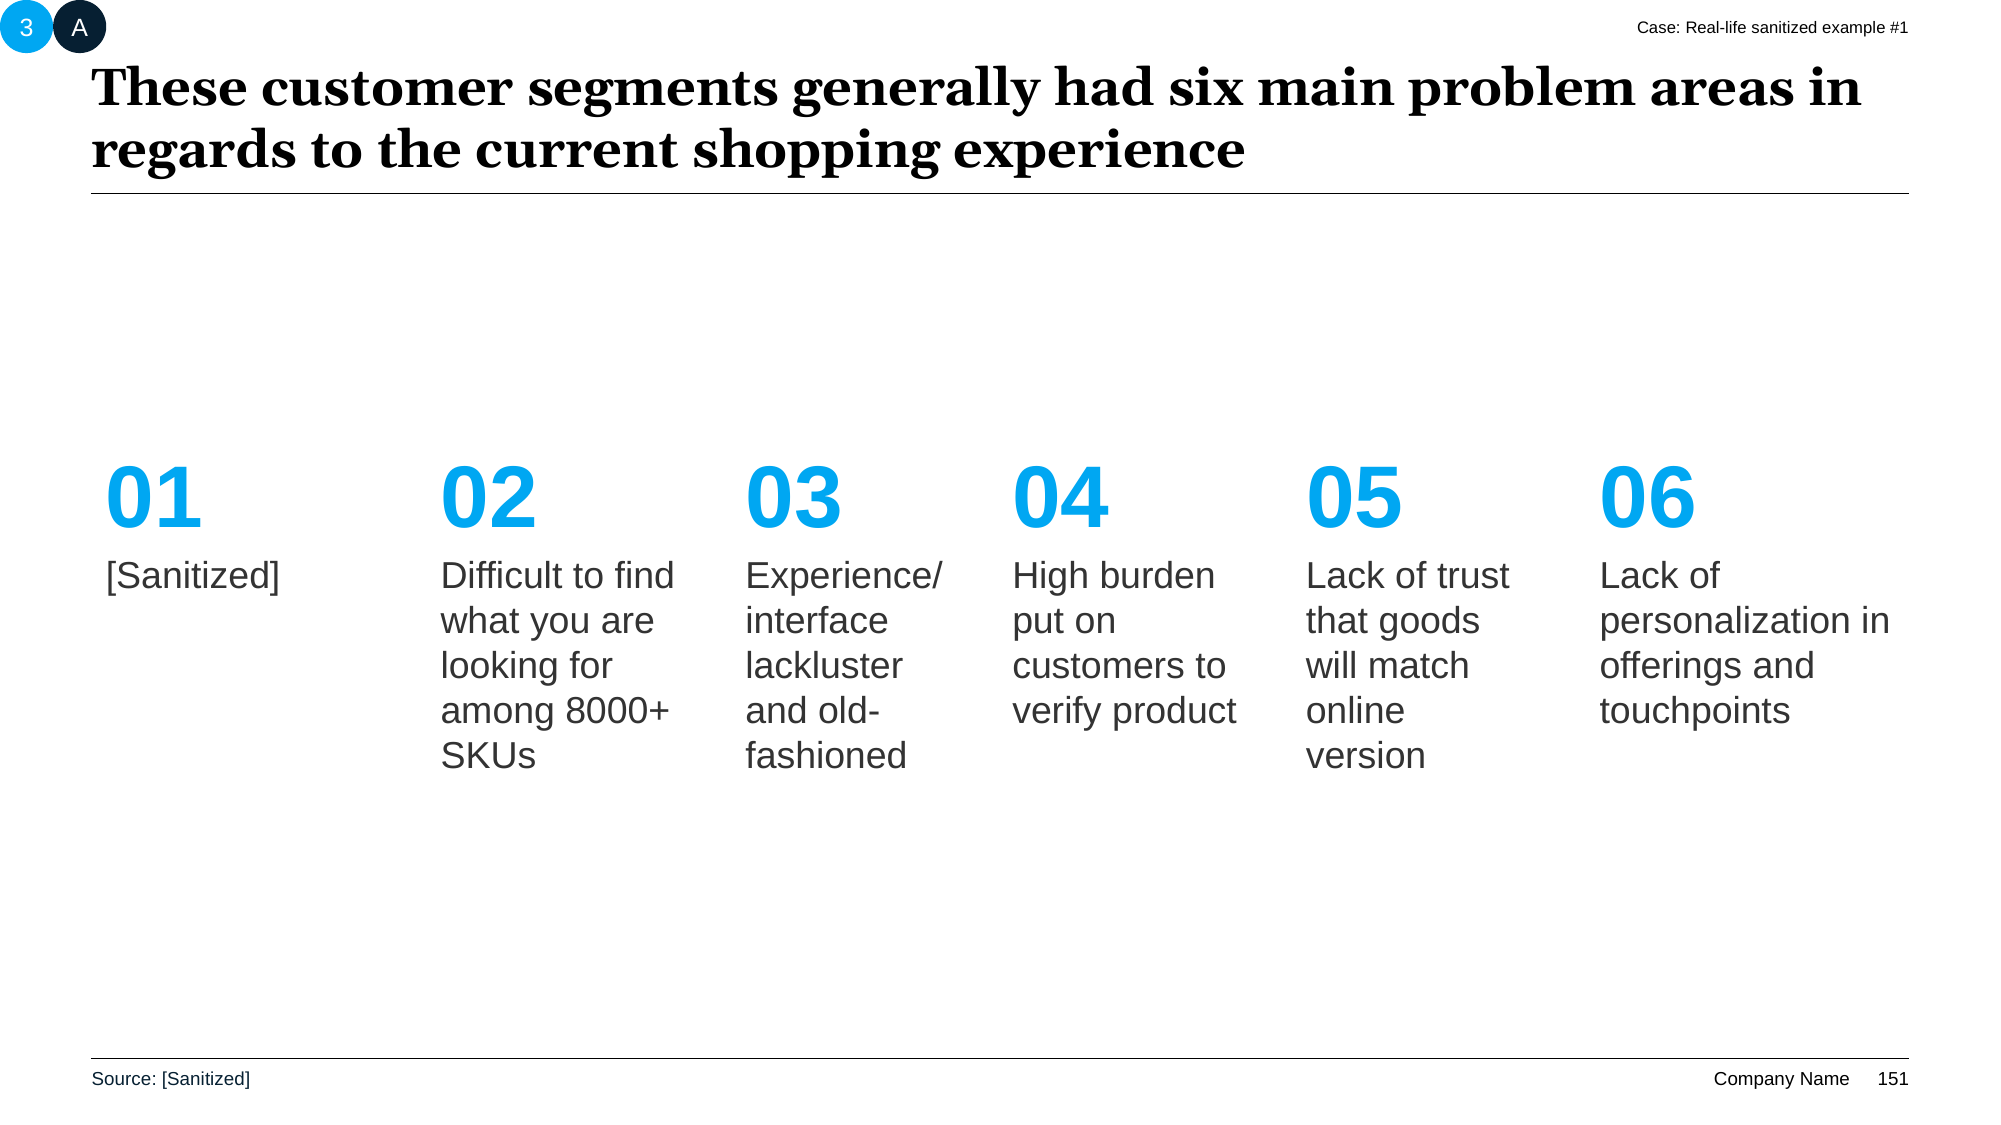

3
A
Case: Real-life sanitized example #1
# These customer segments generally had six main problem areas in regards to the current shopping experience
01
[Sanitized]
02
Difficult to find what you are looking for among 8000+ SKUs
03
Experience/ interface lackluster and old-fashioned
04
High burden put on customers to verify product
05
Lack of trust that goods will match online version
06
Lack of personalization in offerings and touchpoints
Source: [Sanitized]